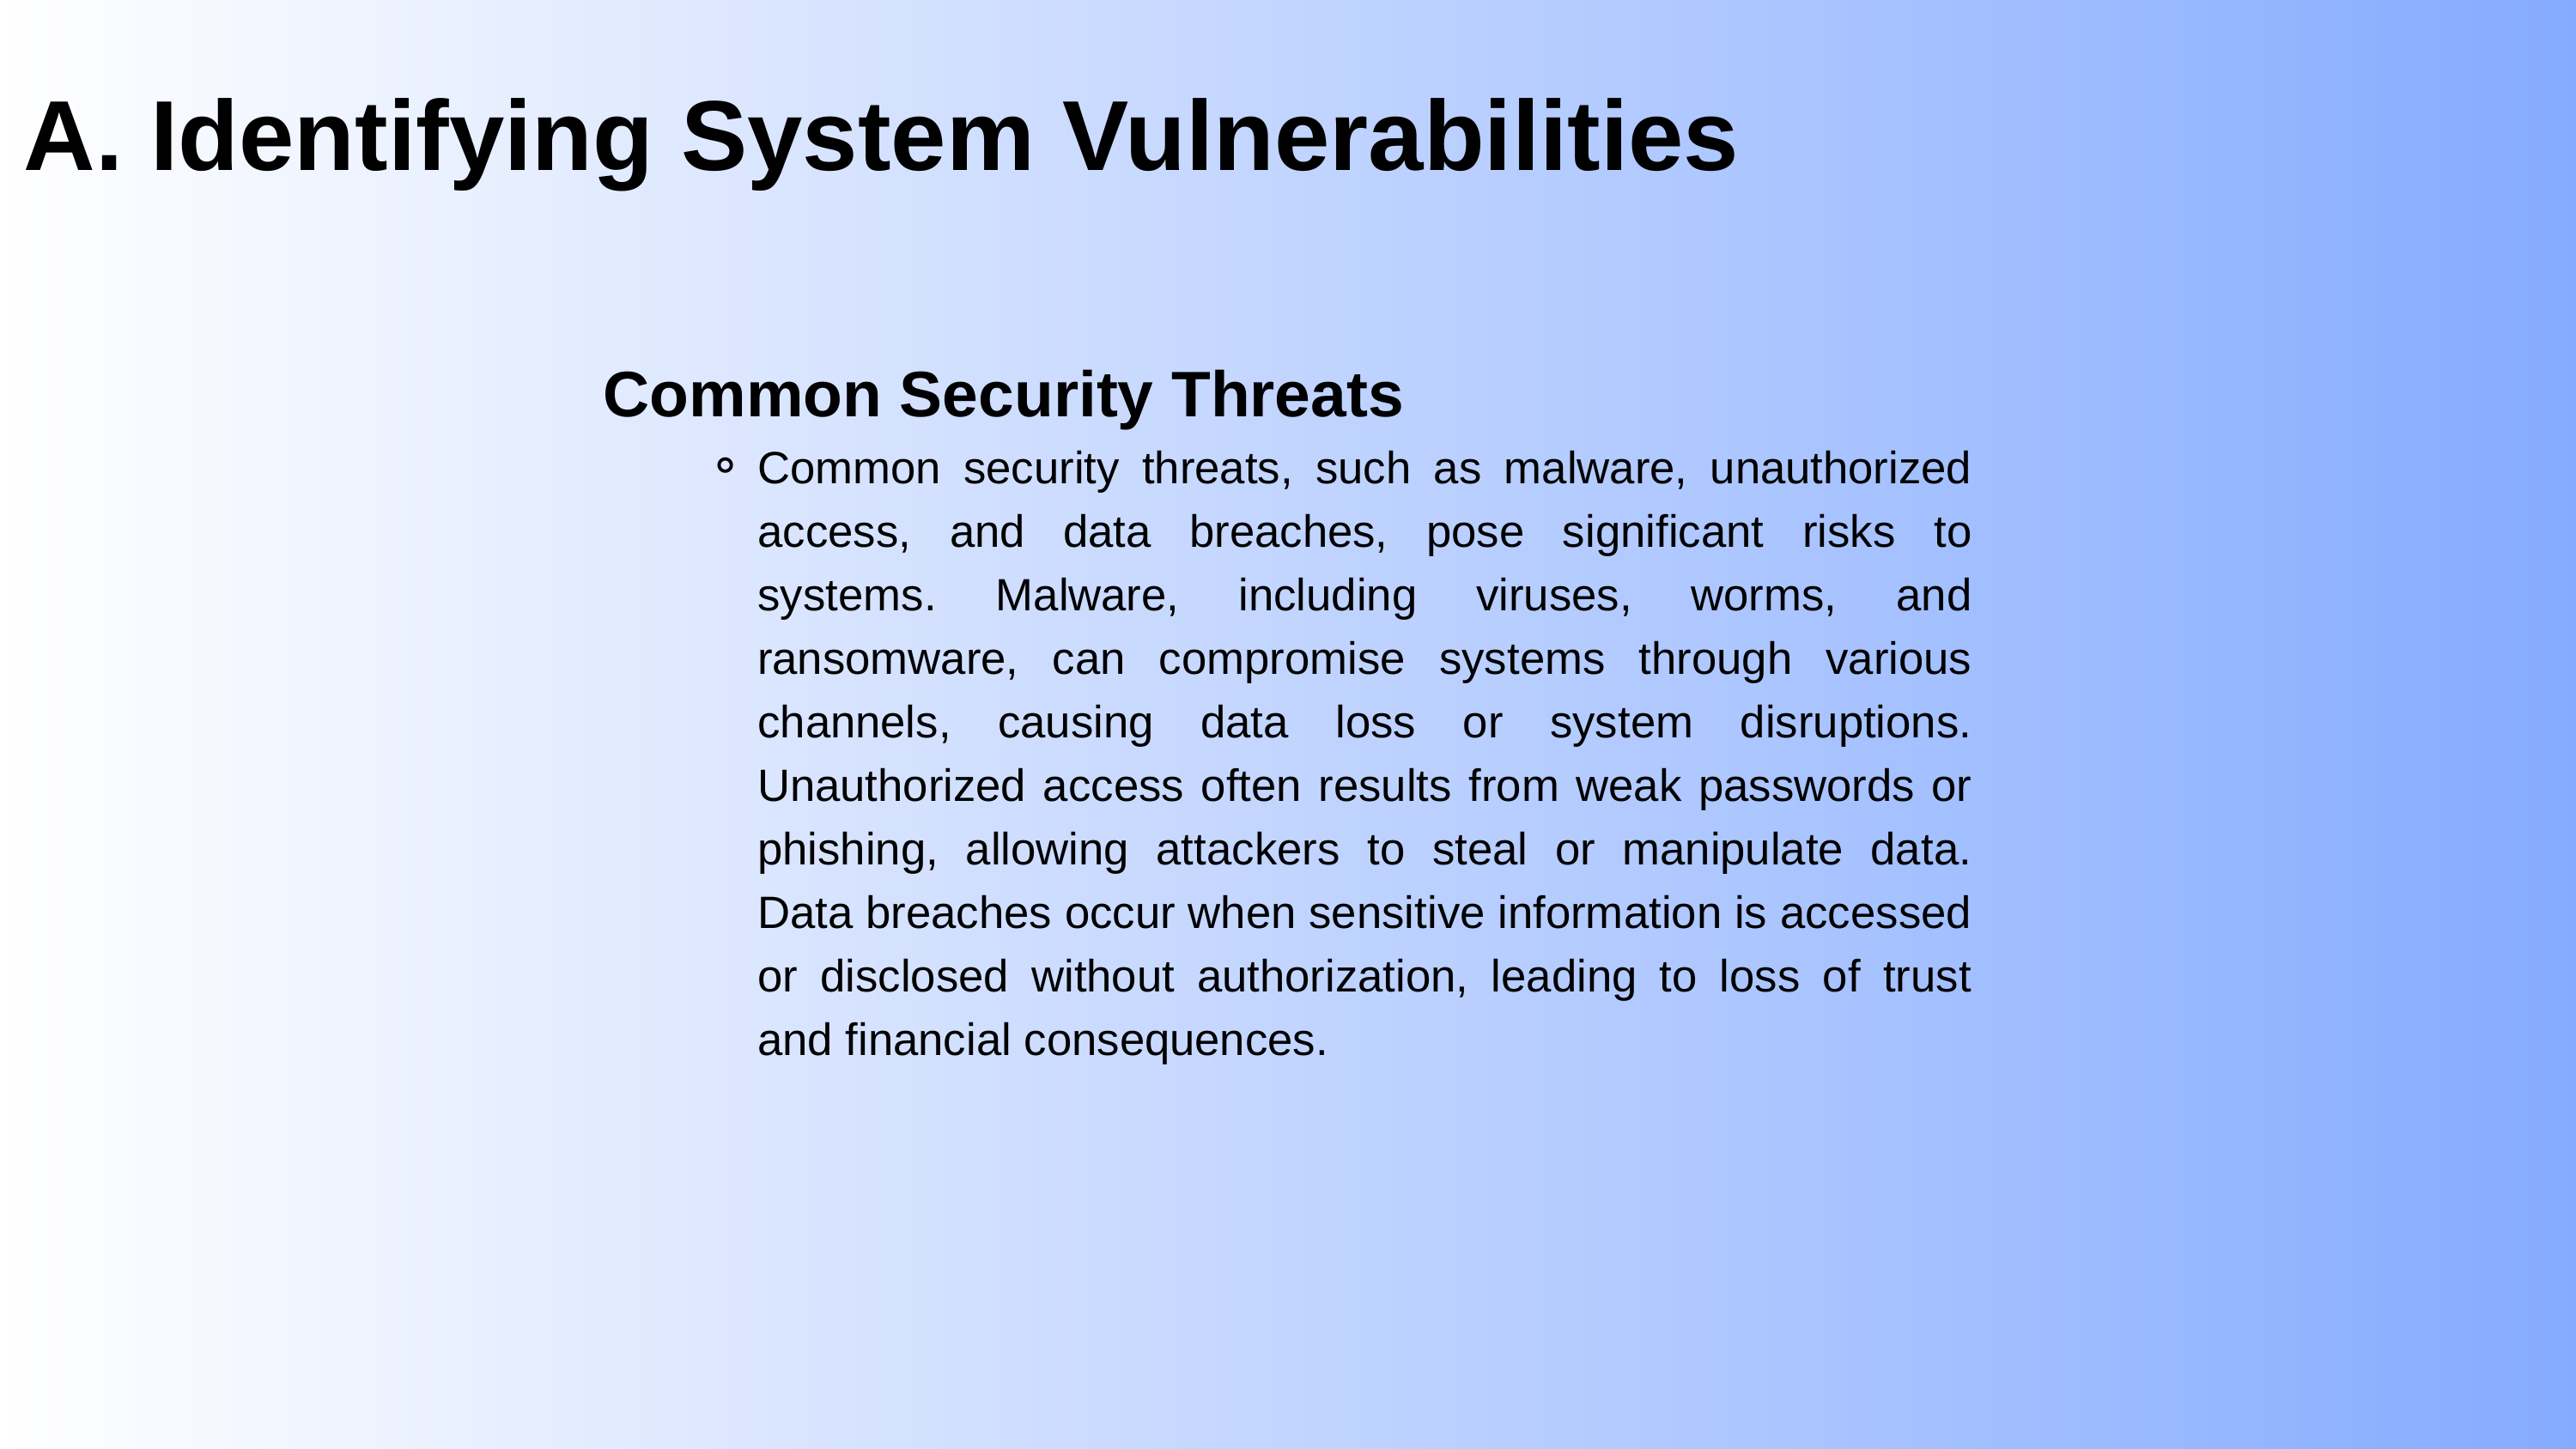

A. Identifying System Vulnerabilities
Common Security Threats
Common security threats, such as malware, unauthorized access, and data breaches, pose significant risks to systems. Malware, including viruses, worms, and ransomware, can compromise systems through various channels, causing data loss or system disruptions. Unauthorized access often results from weak passwords or phishing, allowing attackers to steal or manipulate data. Data breaches occur when sensitive information is accessed or disclosed without authorization, leading to loss of trust and financial consequences.